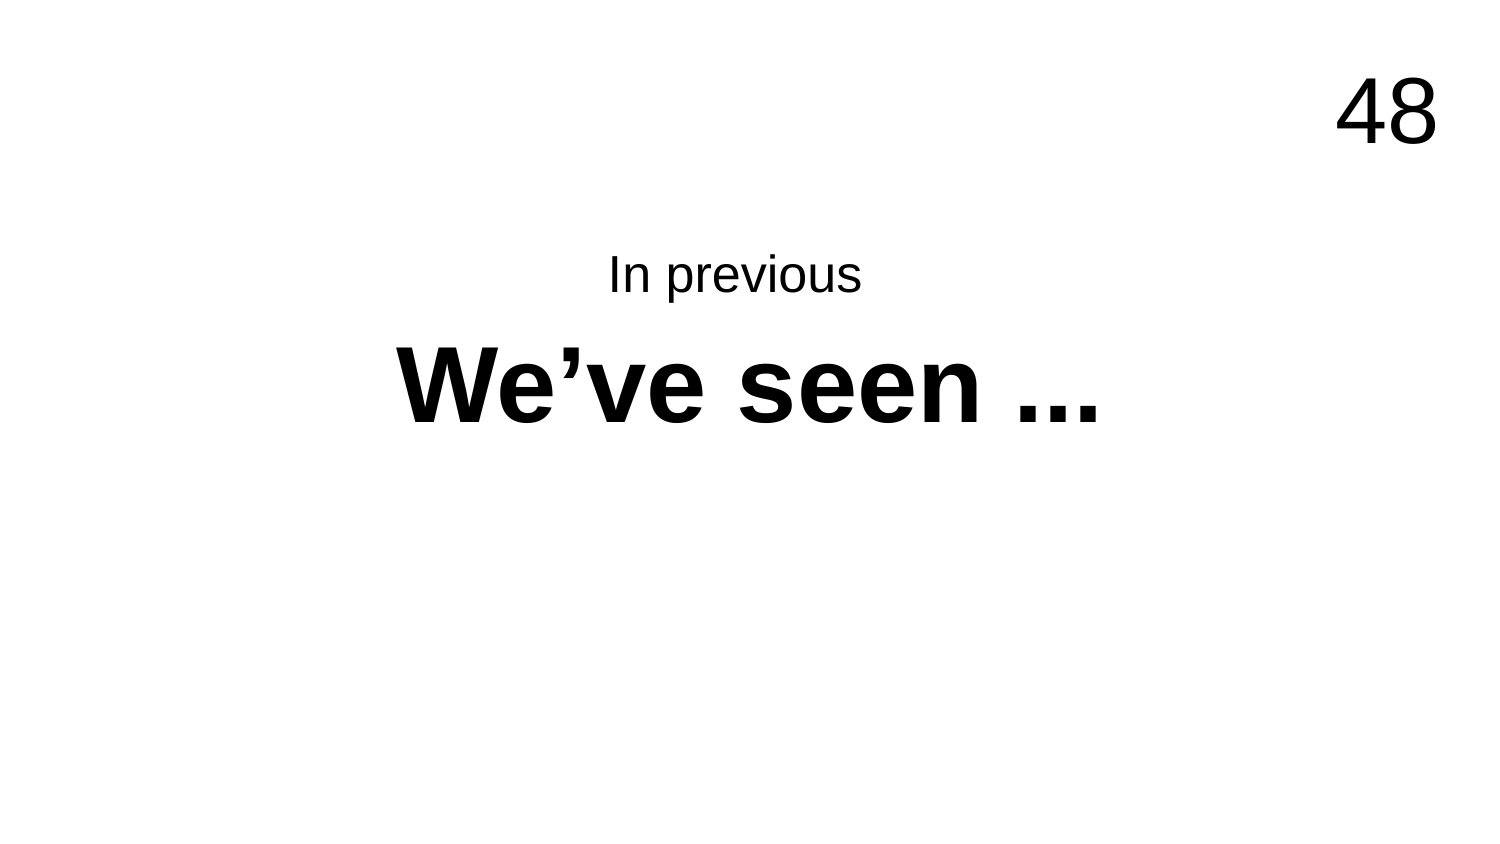

48
# In previous
We’ve seen ...